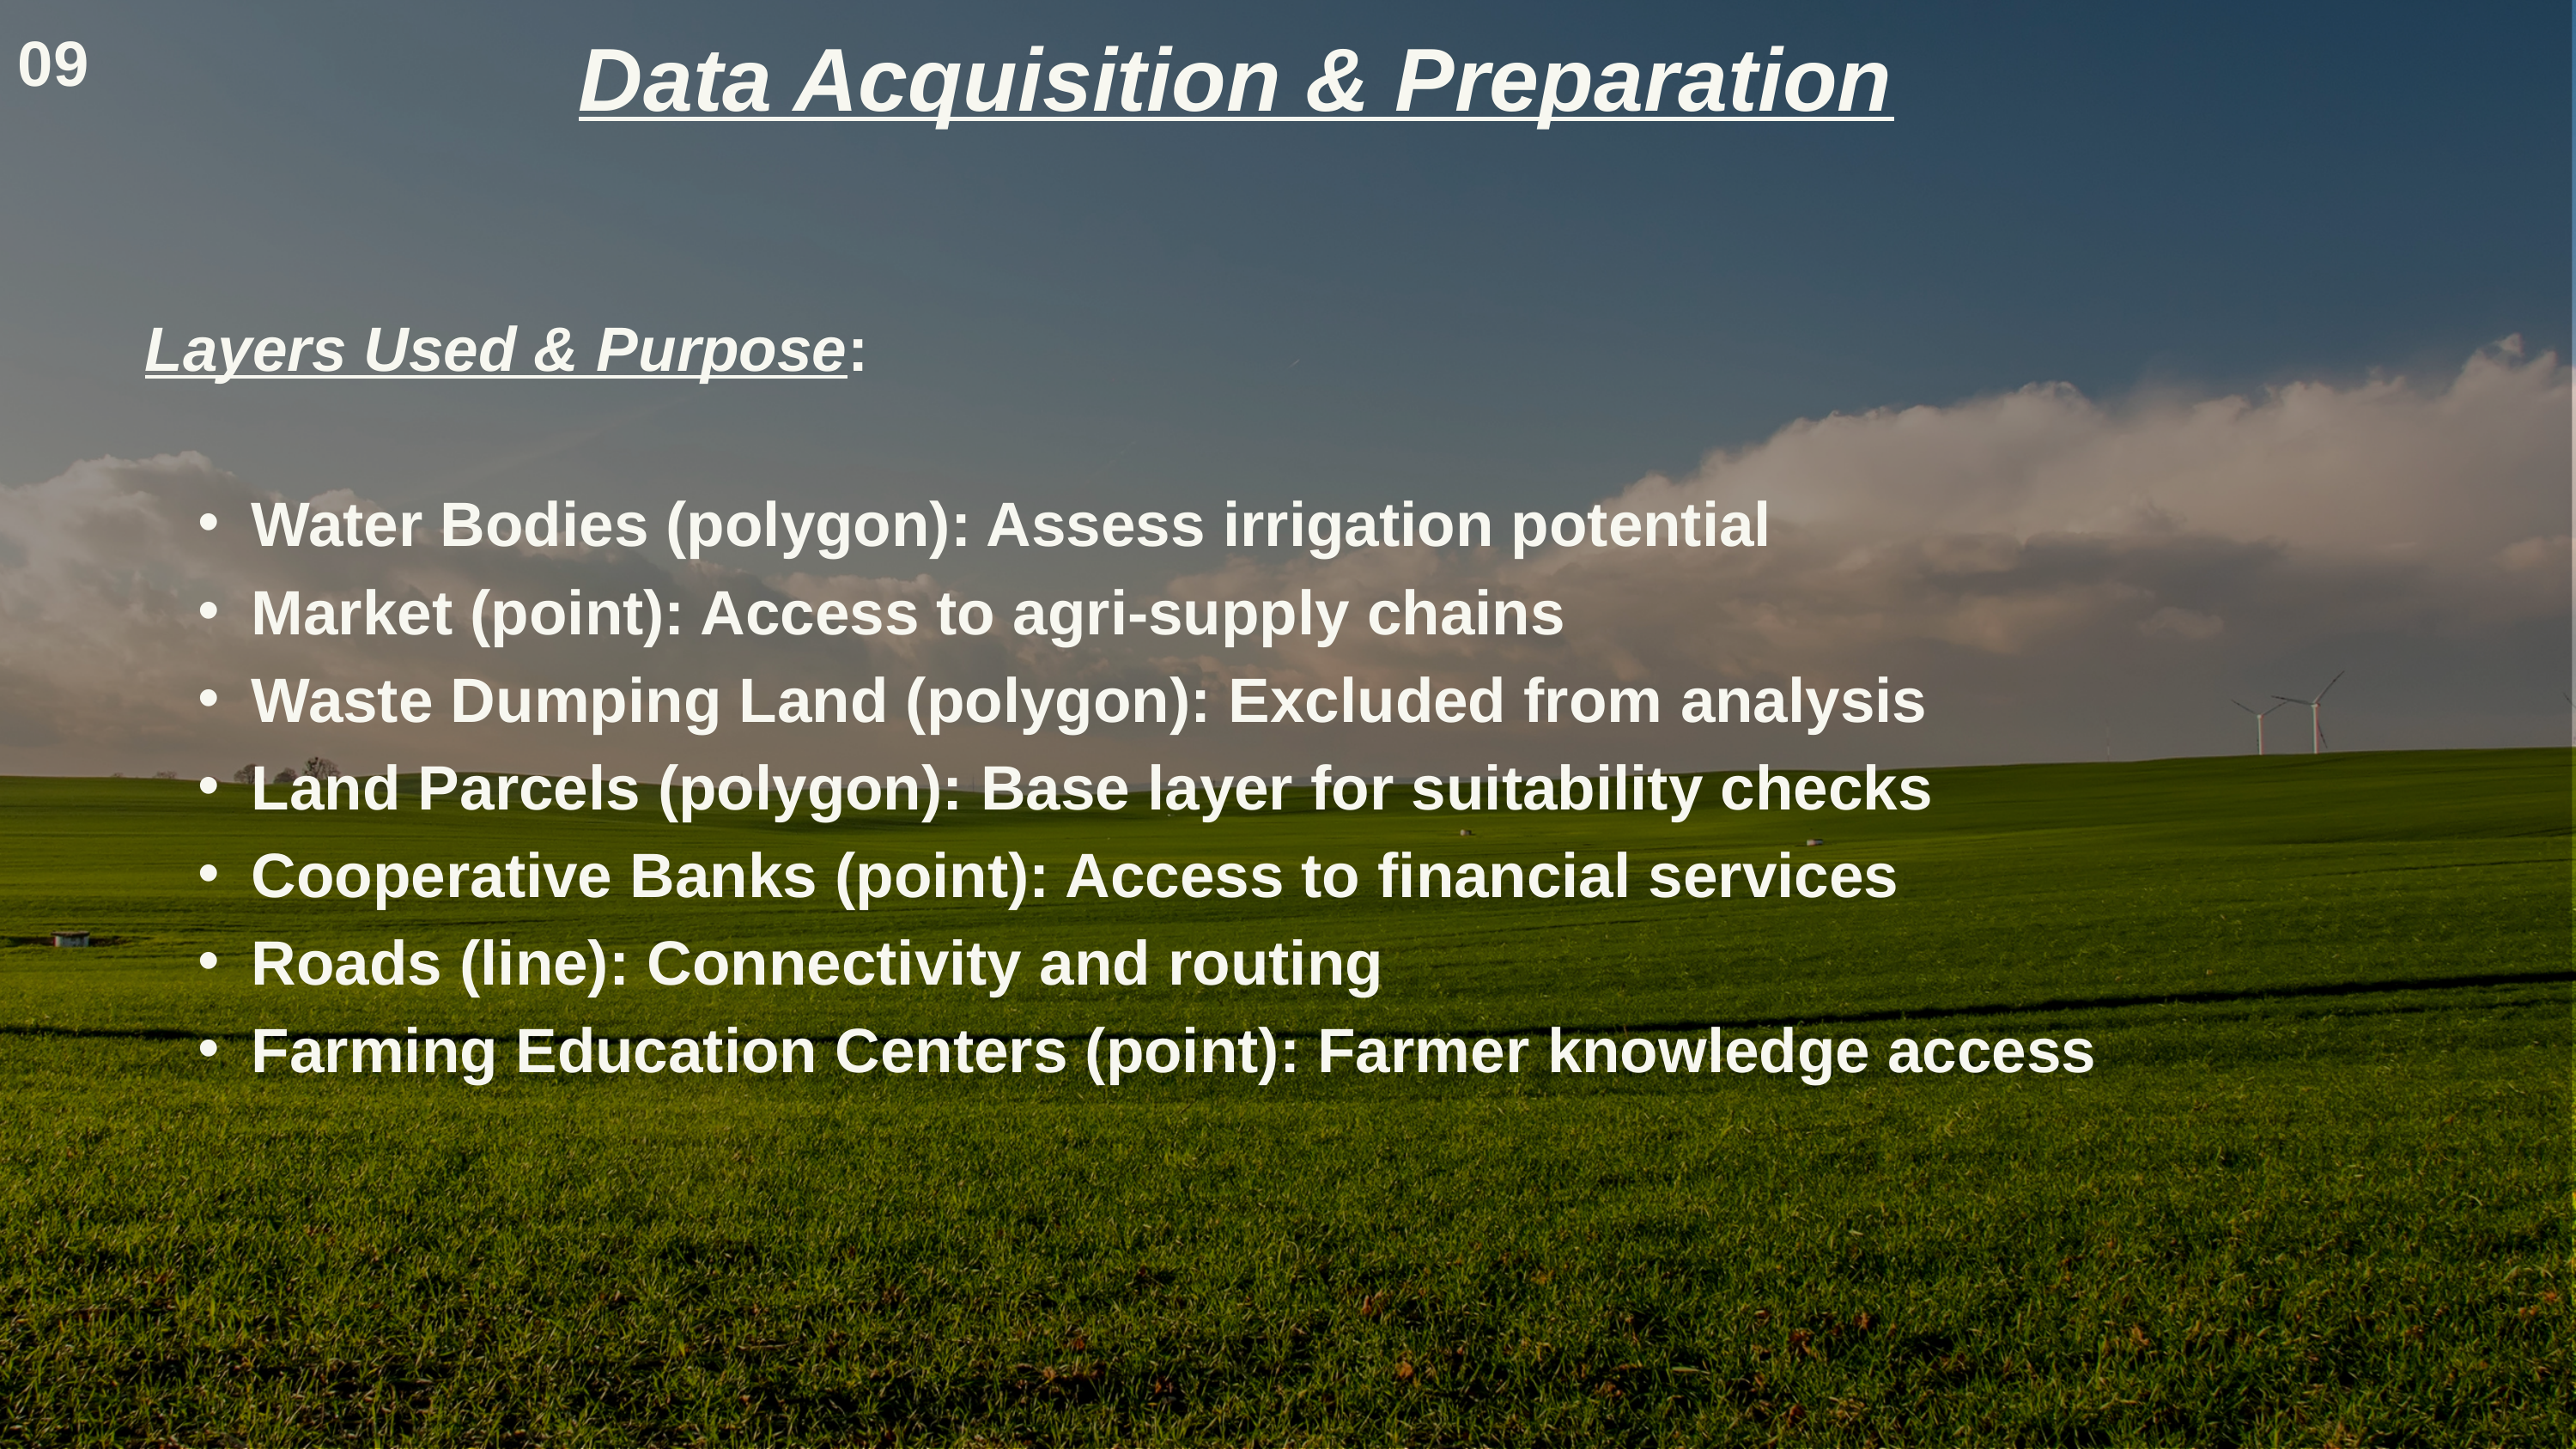

Data Acquisition & Preparation
09
Layers Used & Purpose:

Water Bodies (polygon): Assess irrigation potential
Market (point): Access to agri-supply chains
Waste Dumping Land (polygon): Excluded from analysis
Land Parcels (polygon): Base layer for suitability checks
Cooperative Banks (point): Access to financial services
Roads (line): Connectivity and routing
Farming Education Centers (point): Farmer knowledge access